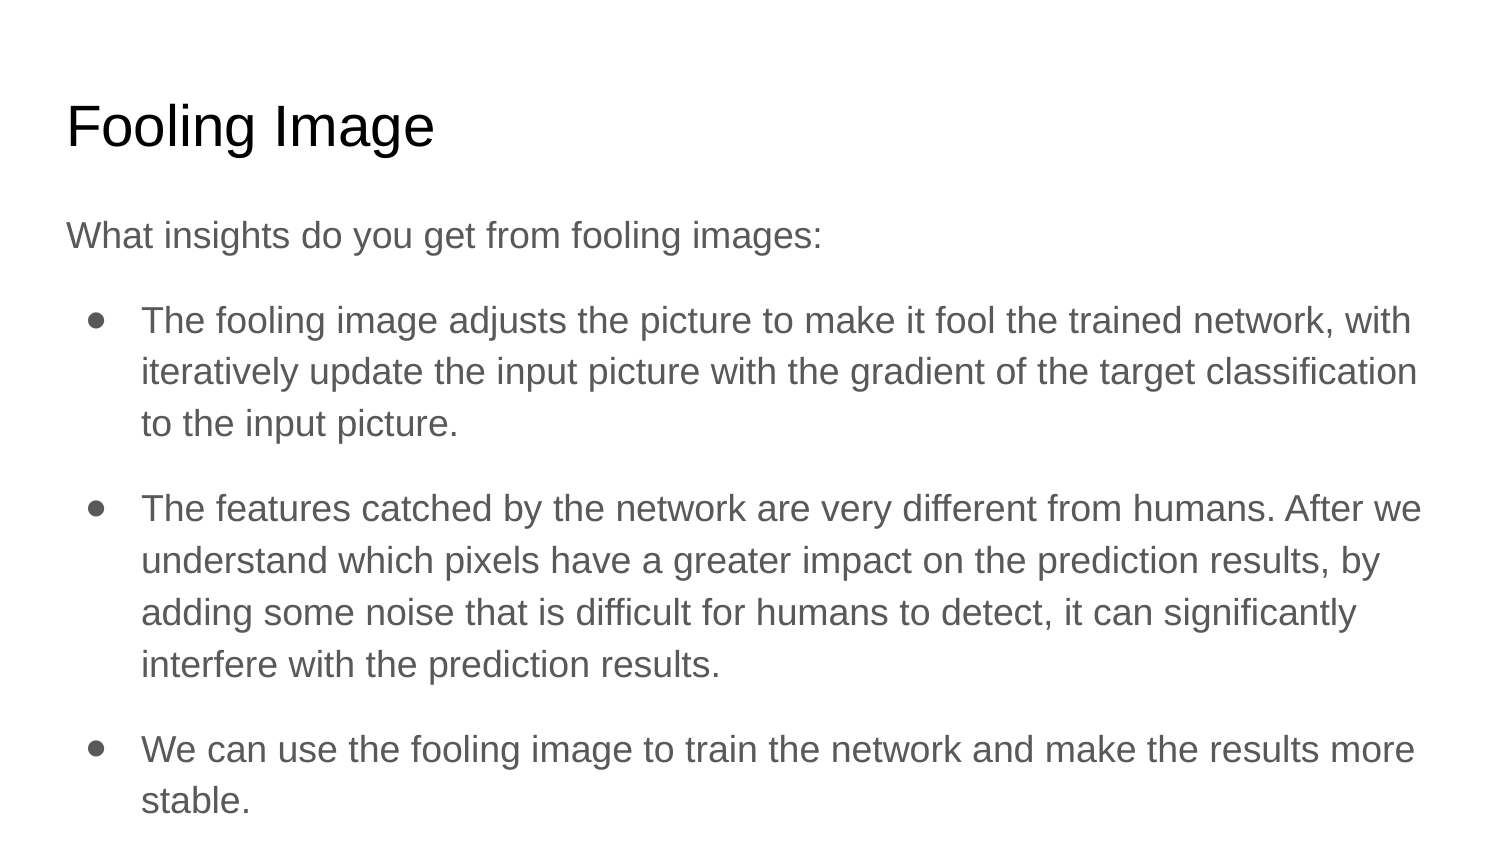

# Fooling Image
What insights do you get from fooling images:
The fooling image adjusts the picture to make it fool the trained network, with iteratively update the input picture with the gradient of the target classification to the input picture.
The features catched by the network are very different from humans. After we understand which pixels have a greater impact on the prediction results, by adding some noise that is difficult for humans to detect, it can significantly interfere with the prediction results.
We can use the fooling image to train the network and make the results more stable.